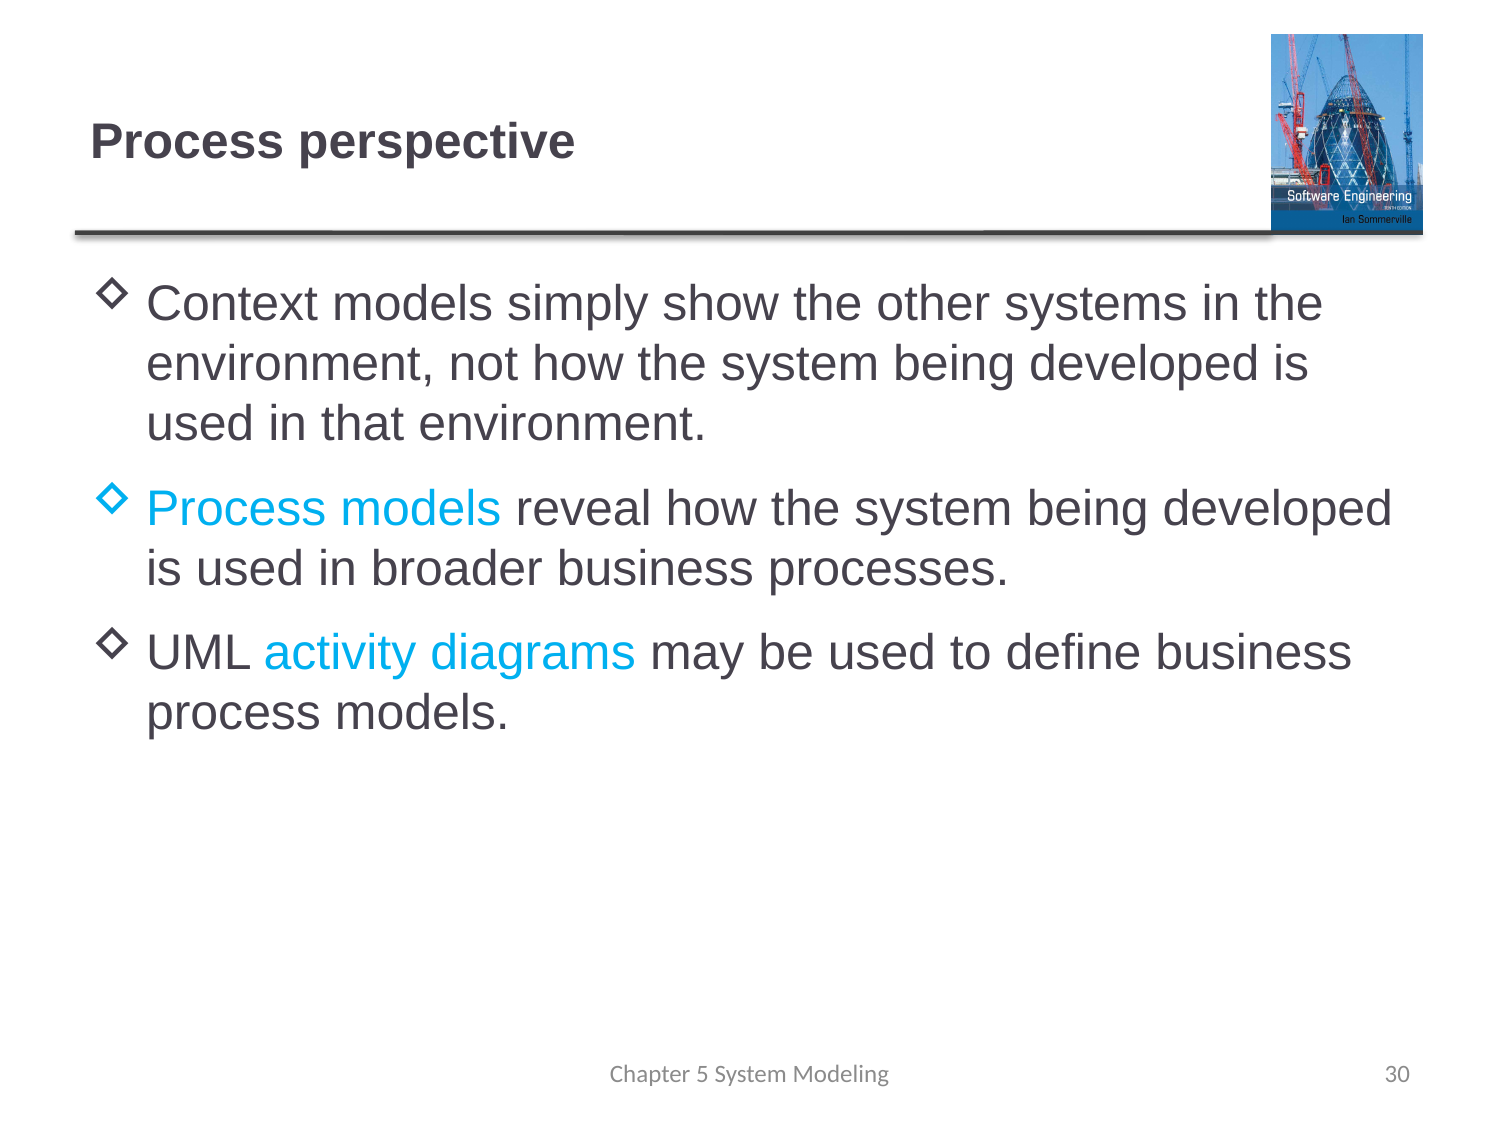

# Process perspective
Context models simply show the other systems in the environment, not how the system being developed is used in that environment.
Process models reveal how the system being developed is used in broader business processes.
UML activity diagrams may be used to define business process models.
Chapter 5 System Modeling
30